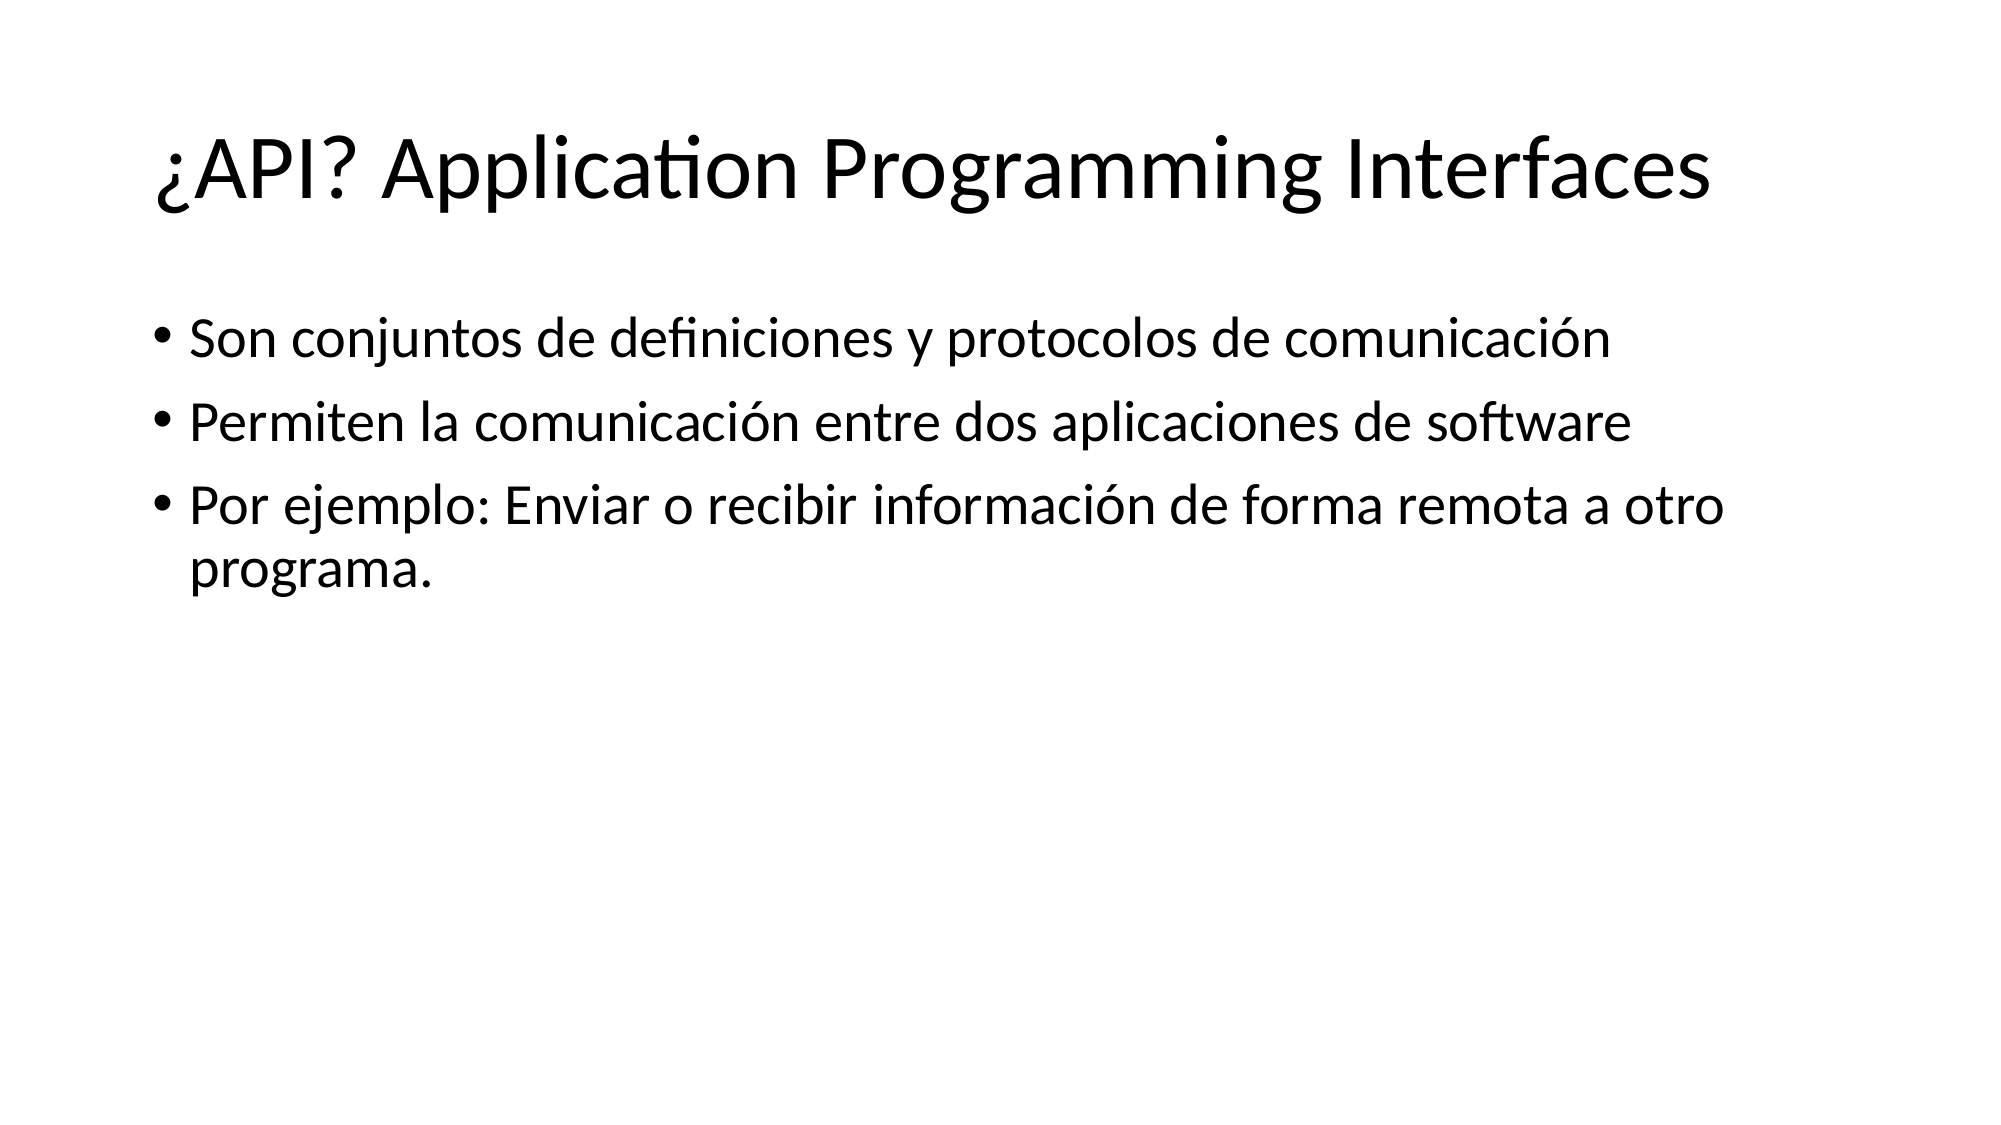

# ¿API? Application Programming Interfaces
Son conjuntos de definiciones y protocolos de comunicación
Permiten la comunicación entre dos aplicaciones de software
Por ejemplo: Enviar o recibir información de forma remota a otro programa.